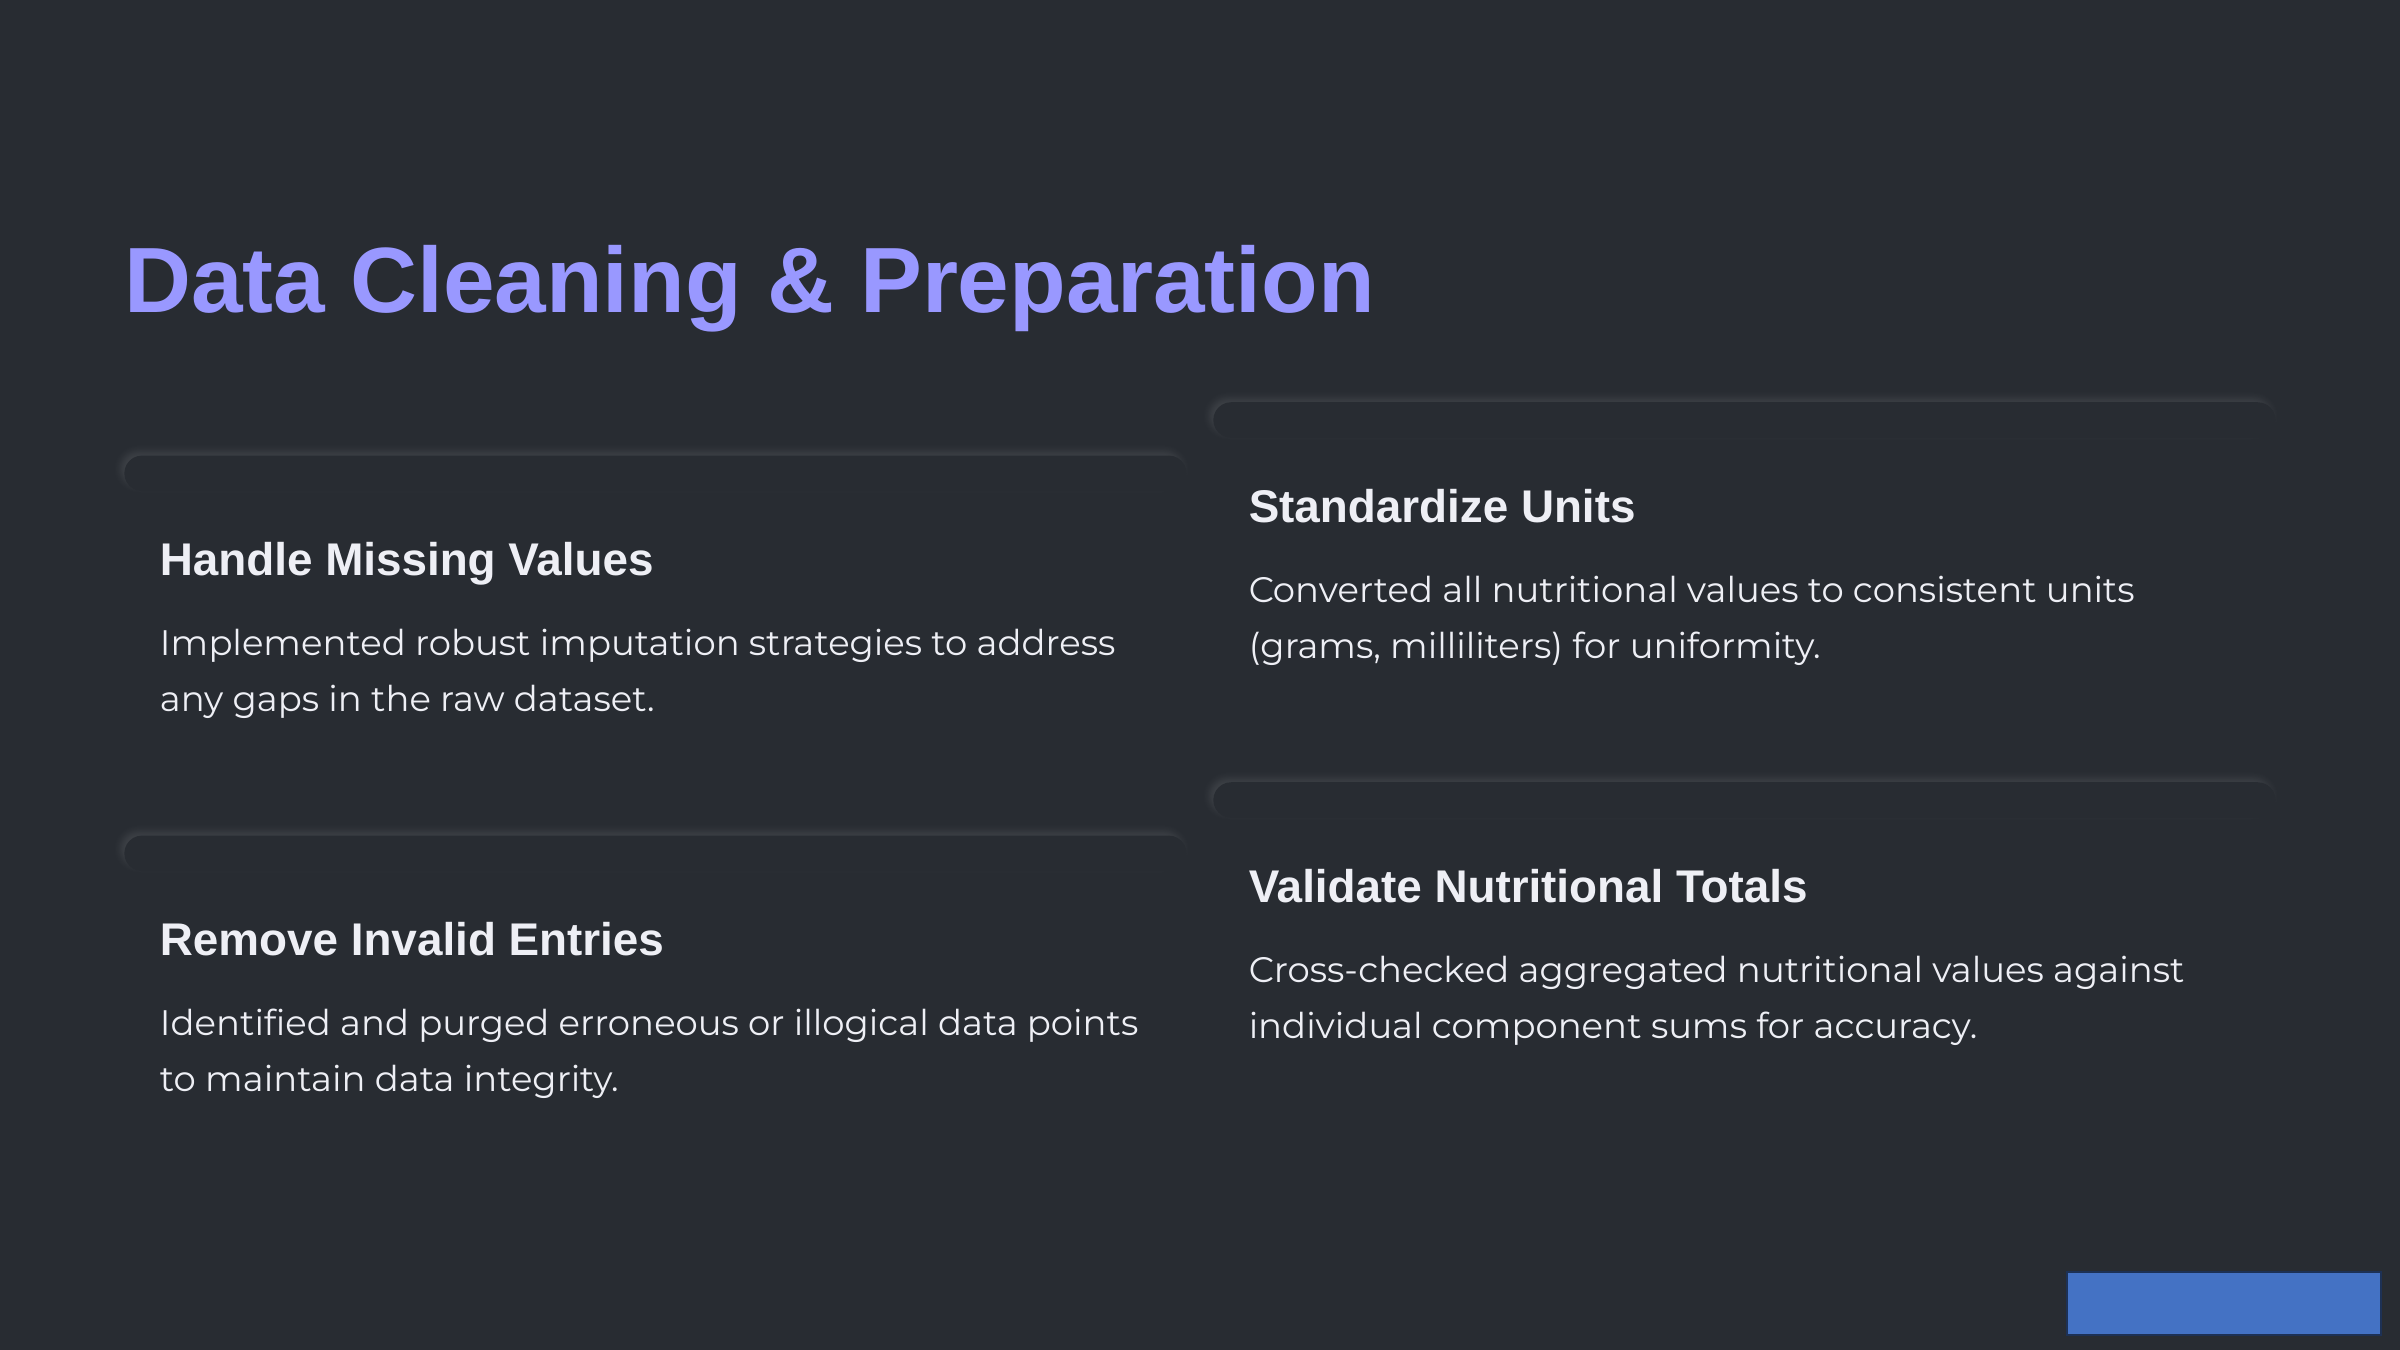

Data Cleaning & Preparation

Standardize Units
Handle Missing Values
Converted all nutritional values to consistent units (grams, milliliters) for uniformity.
Implemented robust imputation strategies to address any gaps in the raw dataset.

Validate Nutritional Totals
Remove Invalid Entries
Cross-checked aggregated nutritional values against individual component sums for accuracy.
Identified and purged erroneous or illogical data points to maintain data integrity.